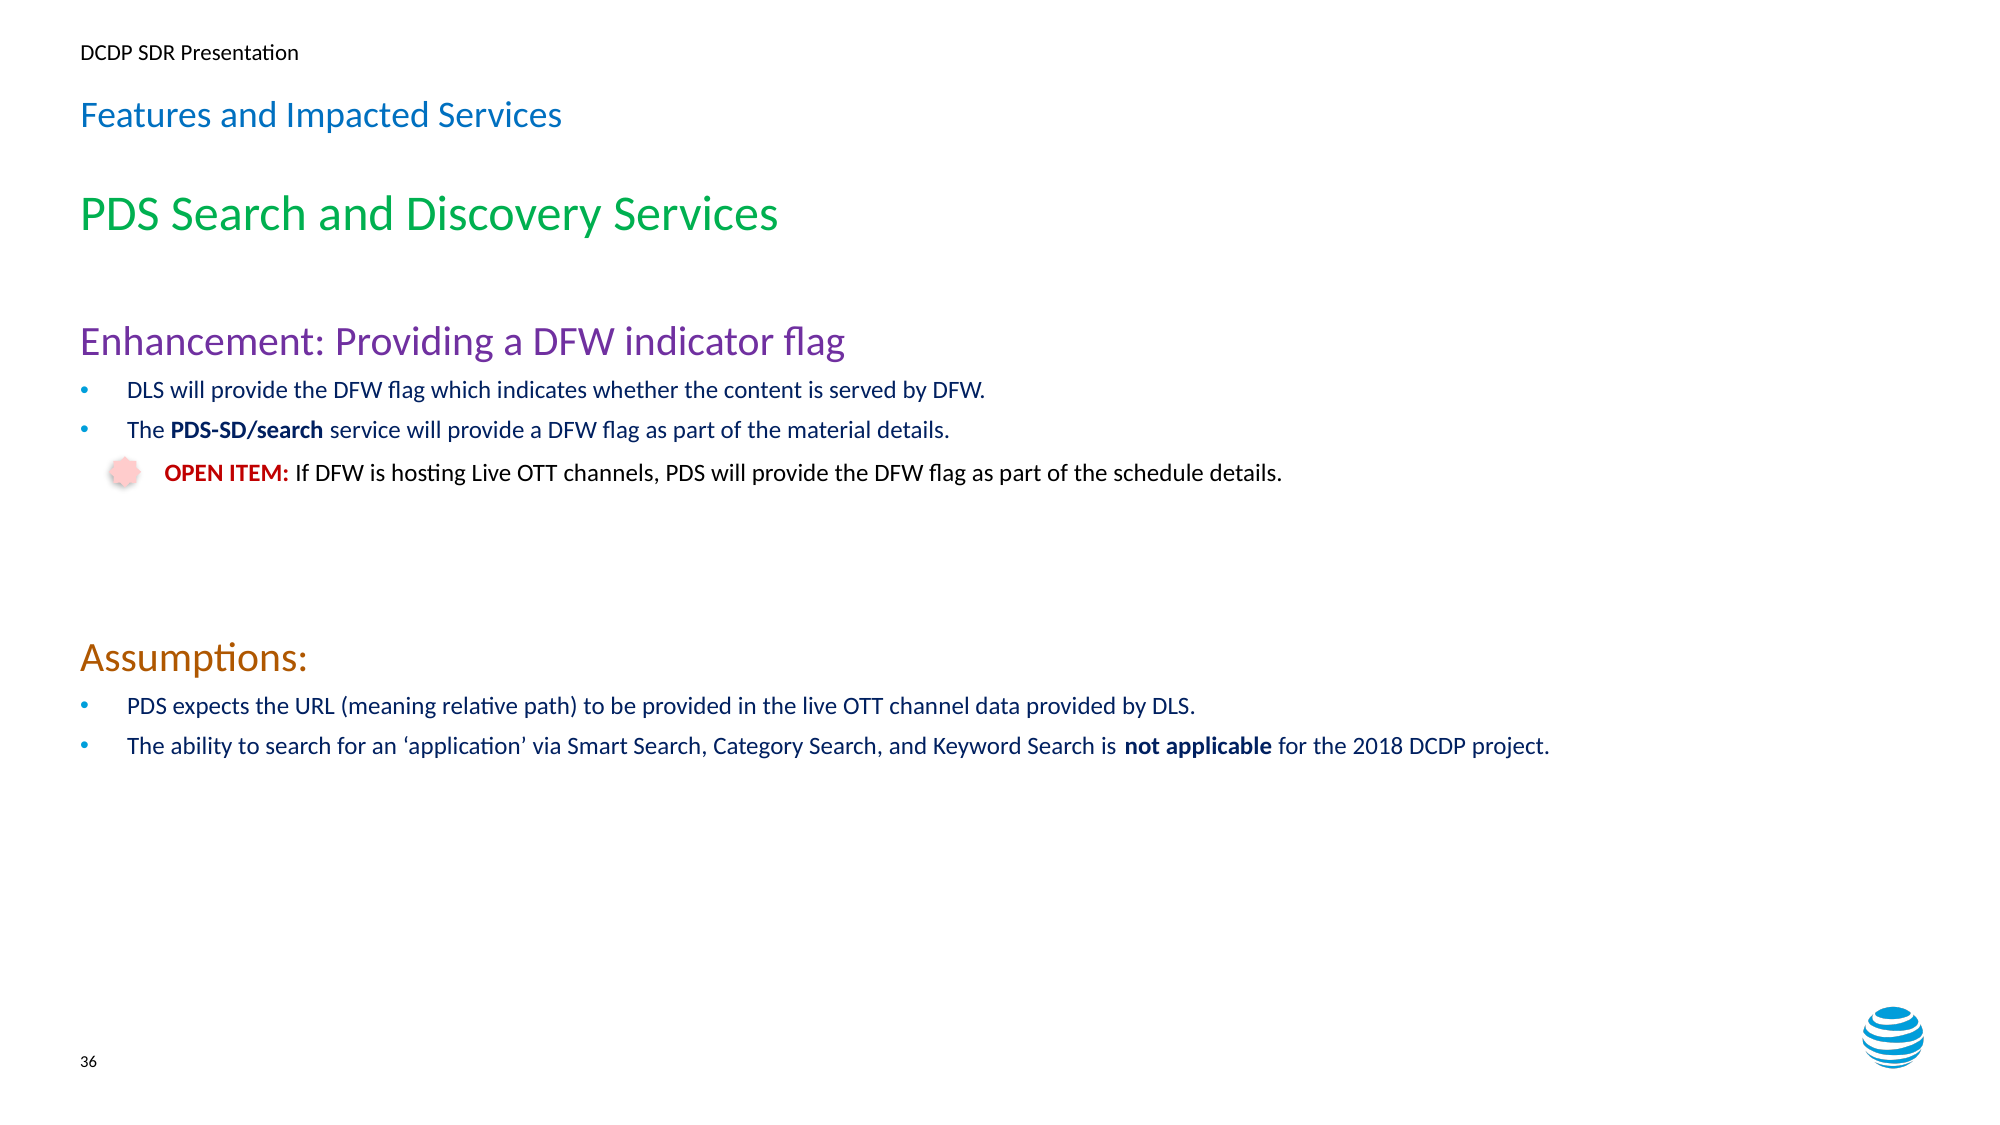

# Features and Impacted Services
PDS Search and Discovery Services

Enhancement: Providing a DFW indicator flag
DLS will provide the DFW flag which indicates whether the content is served by DFW.
The PDS-SD/search service will provide a DFW flag as part of the material details.
OPEN ITEM: If DFW is hosting Live OTT channels, PDS will provide the DFW flag as part of the schedule details.

Assumptions:
PDS expects the URL (meaning relative path) to be provided in the live OTT channel data provided by DLS.
The ability to search for an ‘application’ via Smart Search, Category Search, and Keyword Search is not applicable for the 2018 DCDP project.

36